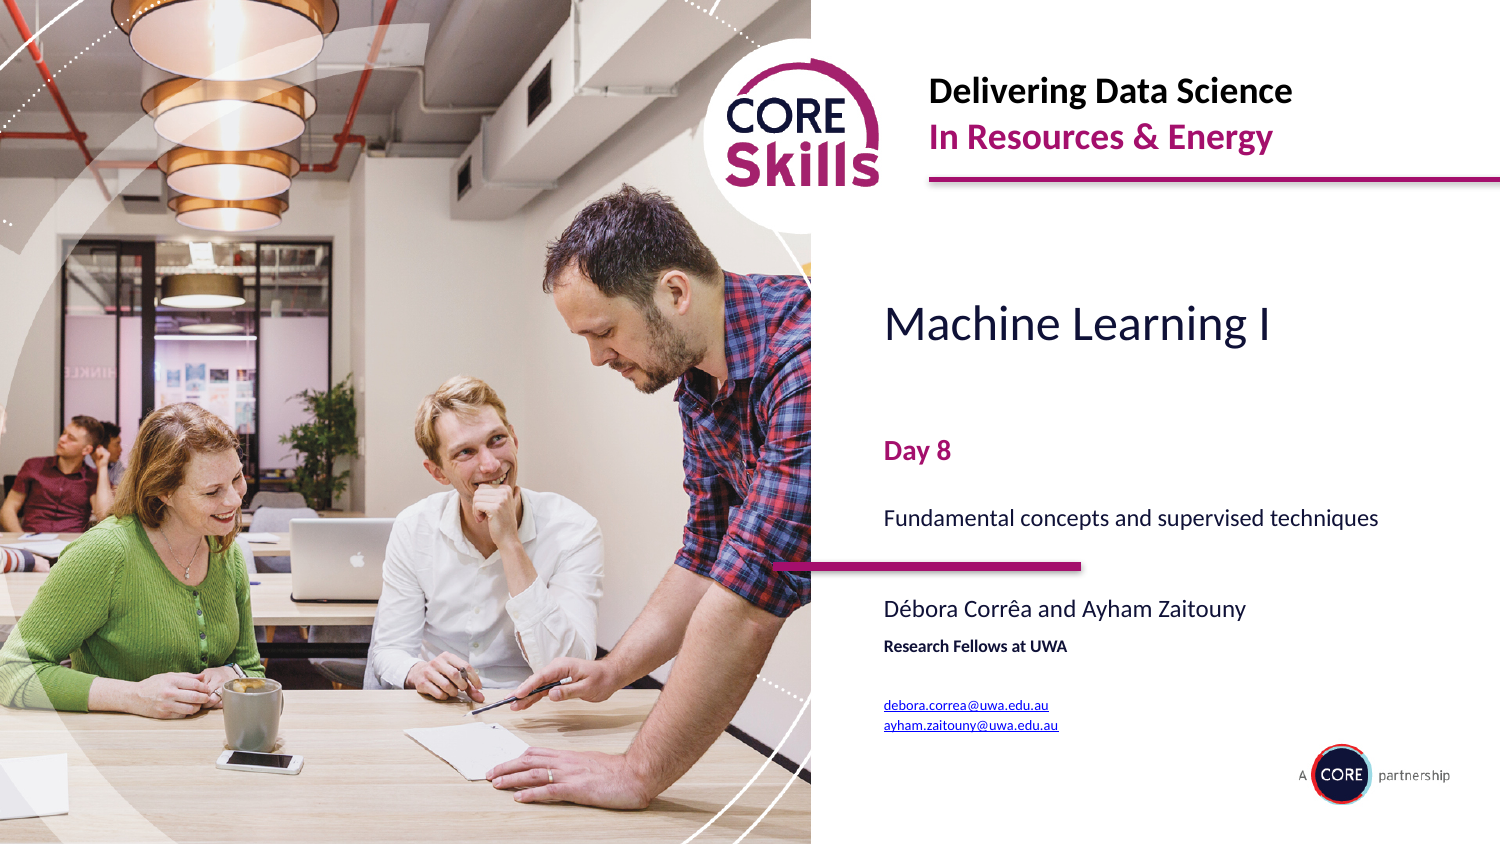

Machine Learning I
Day 8
Fundamental concepts and supervised techniques
Débora Corrêa and Ayham Zaitouny
Research Fellows at UWA
debora.correa@uwa.edu.au
ayham.zaitouny@uwa.edu.au